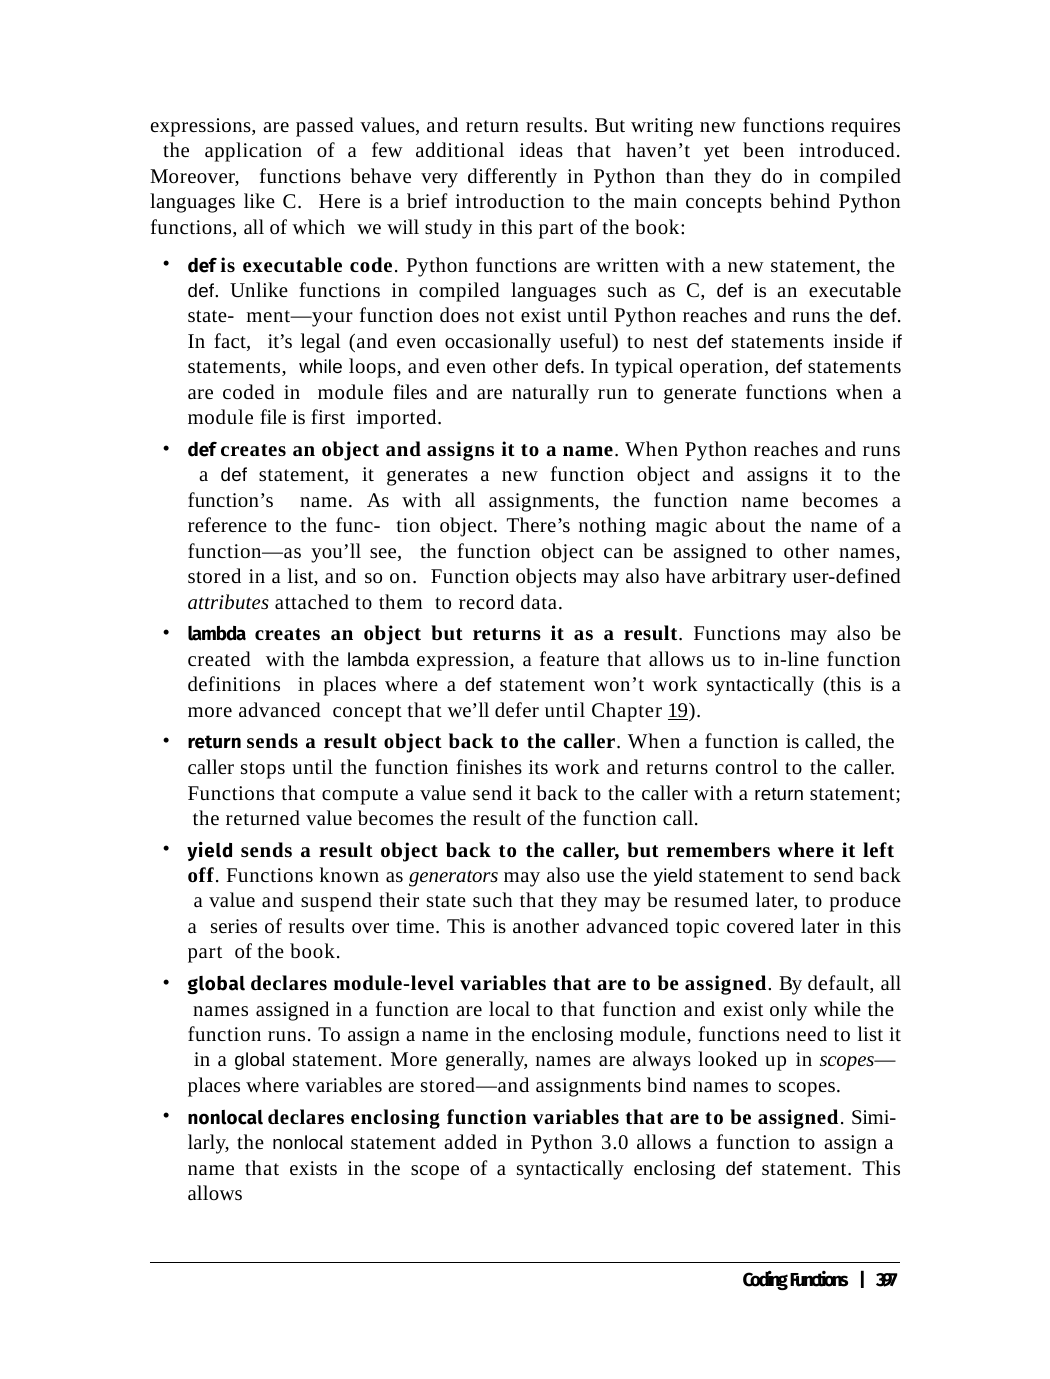

expressions, are passed values, and return results. But writing new functions requires  the application of a few additional ideas that haven’t yet been introduced. Moreover,  functions behave very differently in Python than they do in compiled languages like C.  Here is a brief introduction to the main concepts behind Python functions, all of which  we will study in this part of the book:
def is executable code. Python functions are written with a new statement, the  def. Unlike functions in compiled languages such as C, def is an executable state-  ment—your function does not exist until Python reaches and runs the def. In fact,  it’s legal (and even occasionally useful) to nest def statements inside if statements,  while loops, and even other defs. In typical operation, def statements are coded in  module files and are naturally run to generate functions when a module file is first  imported.
def creates an object and assigns it to a name. When Python reaches and runs  a def statement, it generates a new function object and assigns it to the function’s  name. As with all assignments, the function name becomes a reference to the func-  tion object. There’s nothing magic about the name of a function—as you’ll see,  the function object can be assigned to other names, stored in a list, and so on.  Function objects may also have arbitrary user-defined attributes attached to them  to record data.
lambda creates an object but returns it as a result. Functions may also be created  with the lambda expression, a feature that allows us to in-line function definitions  in places where a def statement won’t work syntactically (this is a more advanced  concept that we’ll defer until Chapter 19).
return sends a result object back to the caller. When a function is called, the  caller stops until the function finishes its work and returns control to the caller.  Functions that compute a value send it back to the caller with a return statement;  the returned value becomes the result of the function call.
yield sends a result object back to the caller, but remembers where it left  off. Functions known as generators may also use the yield statement to send back  a value and suspend their state such that they may be resumed later, to produce a  series of results over time. This is another advanced topic covered later in this part  of the book.
global declares module-level variables that are to be assigned. By default, all  names assigned in a function are local to that function and exist only while the  function runs. To assign a name in the enclosing module, functions need to list it  in a global statement. More generally, names are always looked up in scopes—  places where variables are stored—and assignments bind names to scopes.
nonlocal declares enclosing function variables that are to be assigned. Simi-  larly, the nonlocal statement added in Python 3.0 allows a function to assign a  name that exists in the scope of a syntactically enclosing def statement. This allows

Coding Functions  |  397